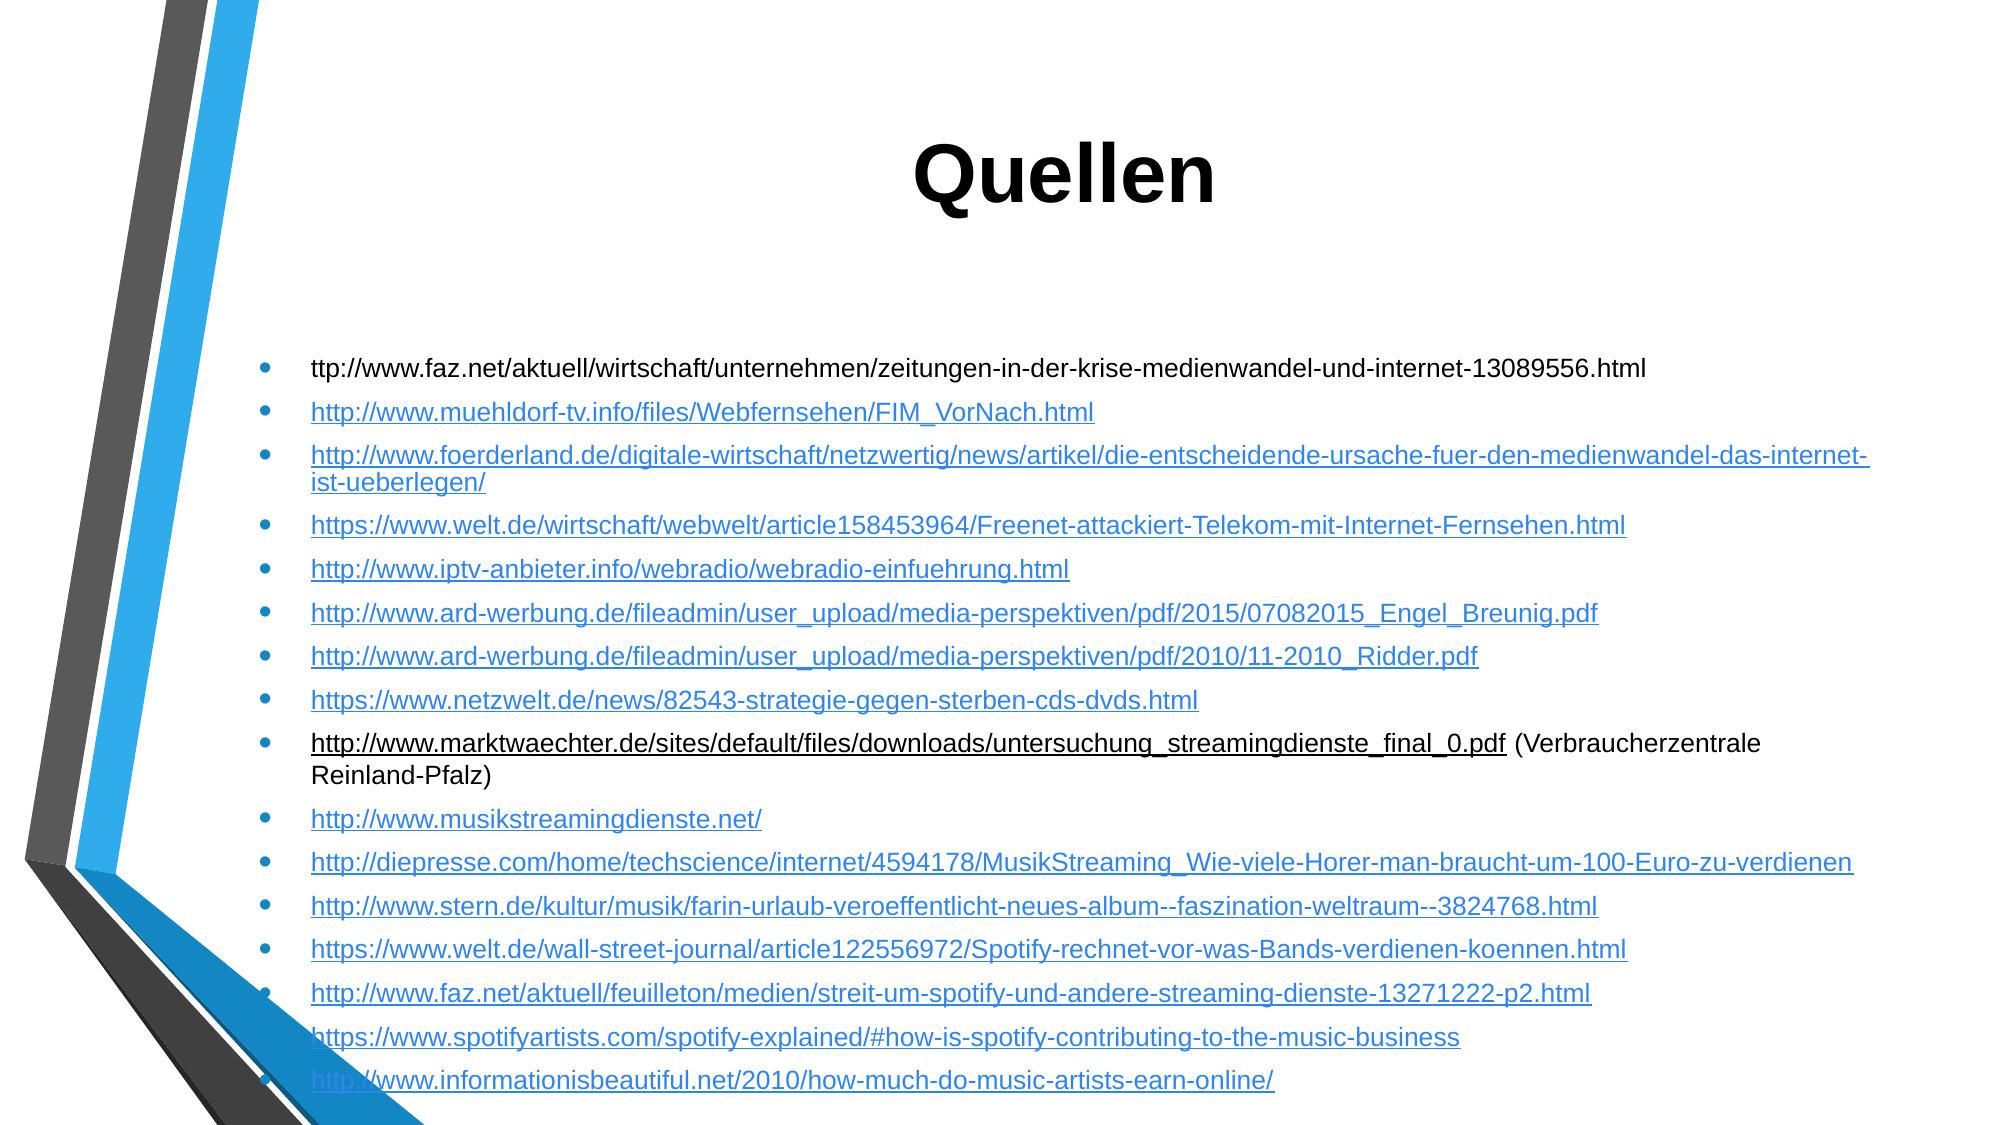

# Quellen
ttp://www.faz.net/aktuell/wirtschaft/unternehmen/zeitungen-in-der-krise-medienwandel-und-internet-13089556.html
http://www.muehldorf-tv.info/files/Webfernsehen/FIM_VorNach.html
http://www.foerderland.de/digitale-wirtschaft/netzwertig/news/artikel/die-entscheidende-ursache-fuer-den-medienwandel-das-internet-ist-ueberlegen/
https://www.welt.de/wirtschaft/webwelt/article158453964/Freenet-attackiert-Telekom-mit-Internet-Fernsehen.html
http://www.iptv-anbieter.info/webradio/webradio-einfuehrung.html
http://www.ard-werbung.de/fileadmin/user_upload/media-perspektiven/pdf/2015/07082015_Engel_Breunig.pdf
http://www.ard-werbung.de/fileadmin/user_upload/media-perspektiven/pdf/2010/11-2010_Ridder.pdf
https://www.netzwelt.de/news/82543-strategie-gegen-sterben-cds-dvds.html
http://www.marktwaechter.de/sites/default/files/downloads/untersuchung_streamingdienste_final_0.pdf (Verbraucherzentrale Reinland-Pfalz)
http://www.musikstreamingdienste.net/
http://diepresse.com/home/techscience/internet/4594178/MusikStreaming_Wie-viele-Horer-man-braucht-um-100-Euro-zu-verdienen
http://www.stern.de/kultur/musik/farin-urlaub-veroeffentlicht-neues-album--faszination-weltraum--3824768.html
https://www.welt.de/wall-street-journal/article122556972/Spotify-rechnet-vor-was-Bands-verdienen-koennen.html
http://www.faz.net/aktuell/feuilleton/medien/streit-um-spotify-und-andere-streaming-dienste-13271222-p2.html
https://www.spotifyartists.com/spotify-explained/#how-is-spotify-contributing-to-the-music-business
http://www.informationisbeautiful.net/2010/how-much-do-music-artists-earn-online/